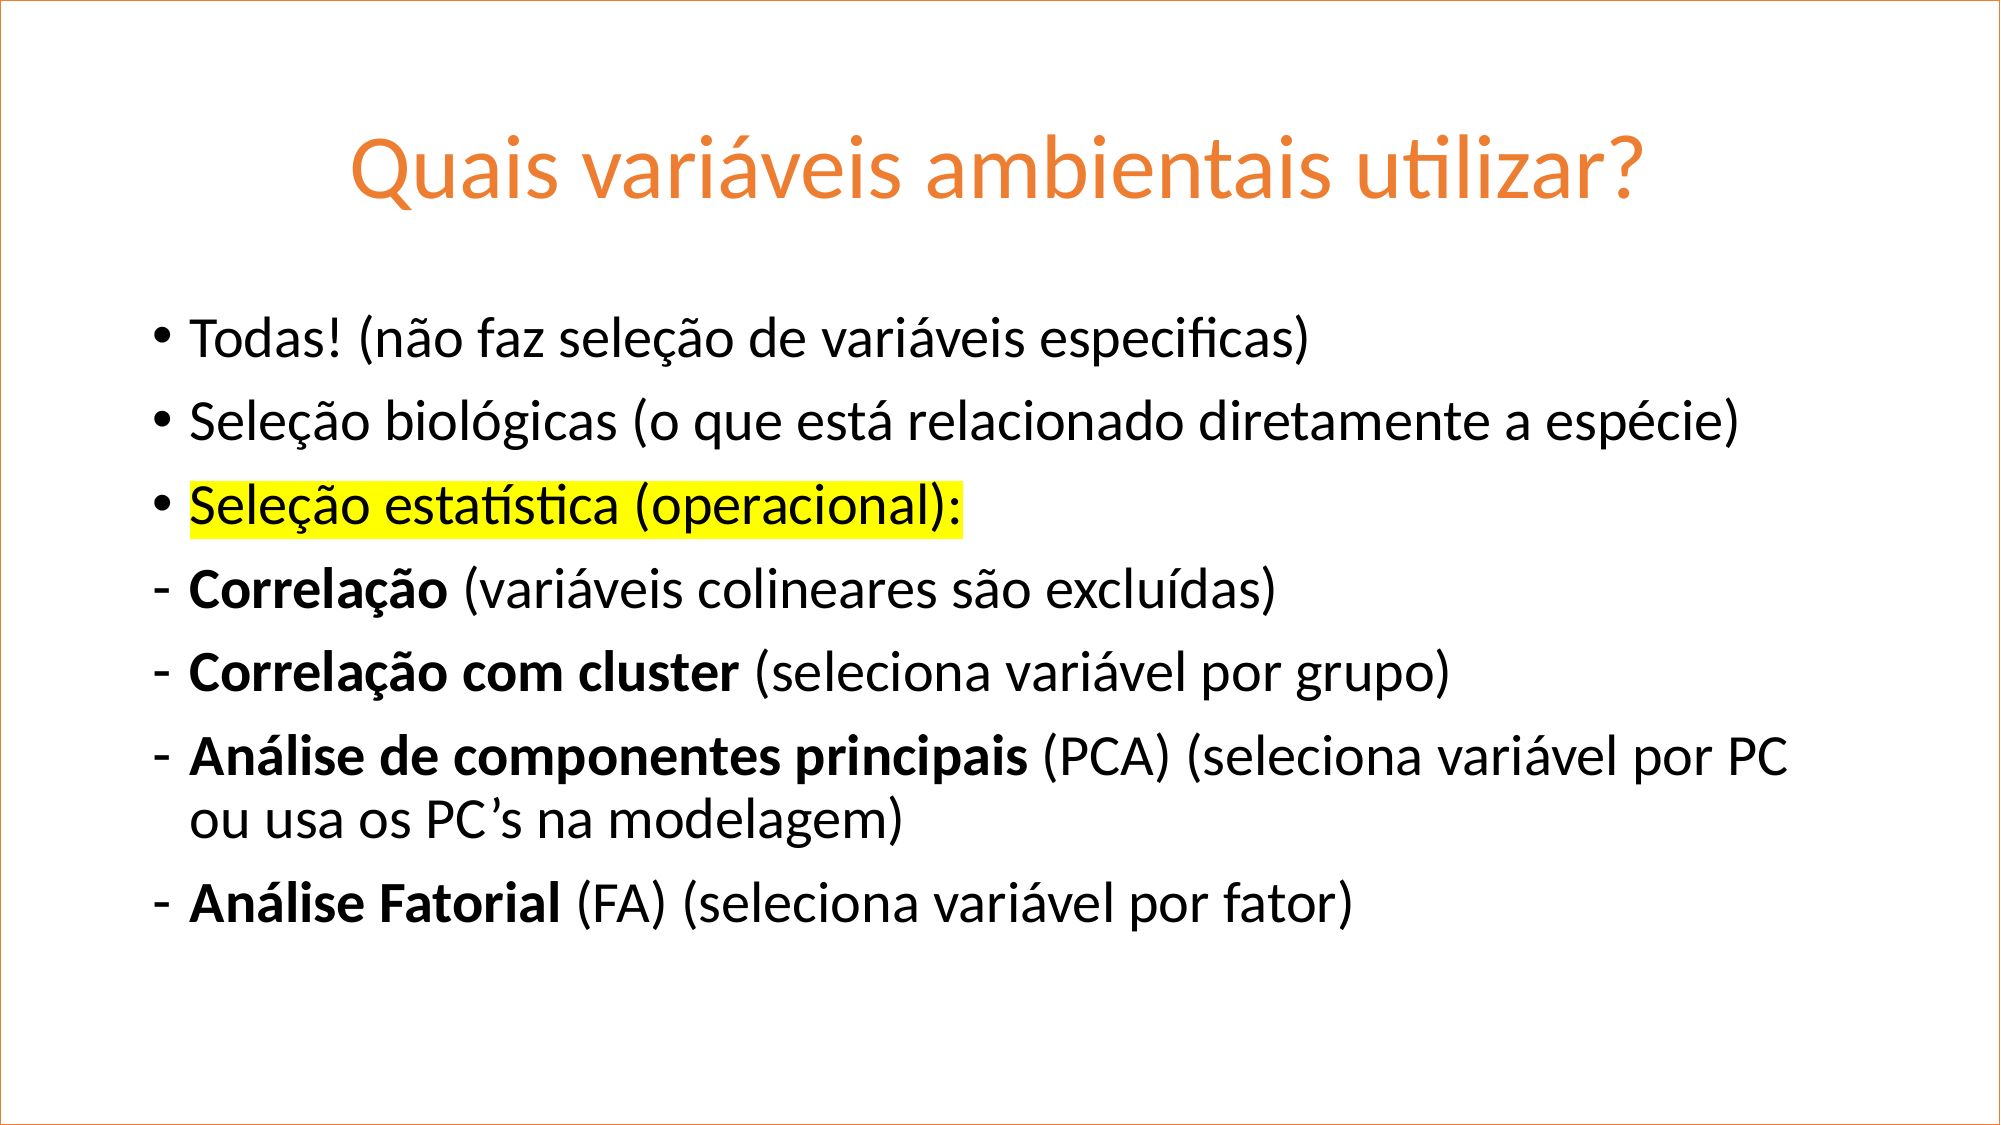

# Quais variáveis ambientais utilizar?
Todas! (não faz seleção de variáveis especificas)
Seleção biológicas (o que está relacionado diretamente a espécie)
Seleção estatística (operacional):
Correlação (variáveis colineares são excluídas)
Correlação com cluster (seleciona variável por grupo)
Análise de componentes principais (PCA) (seleciona variável por PC ou usa os PC’s na modelagem)
Análise Fatorial (FA) (seleciona variável por fator)